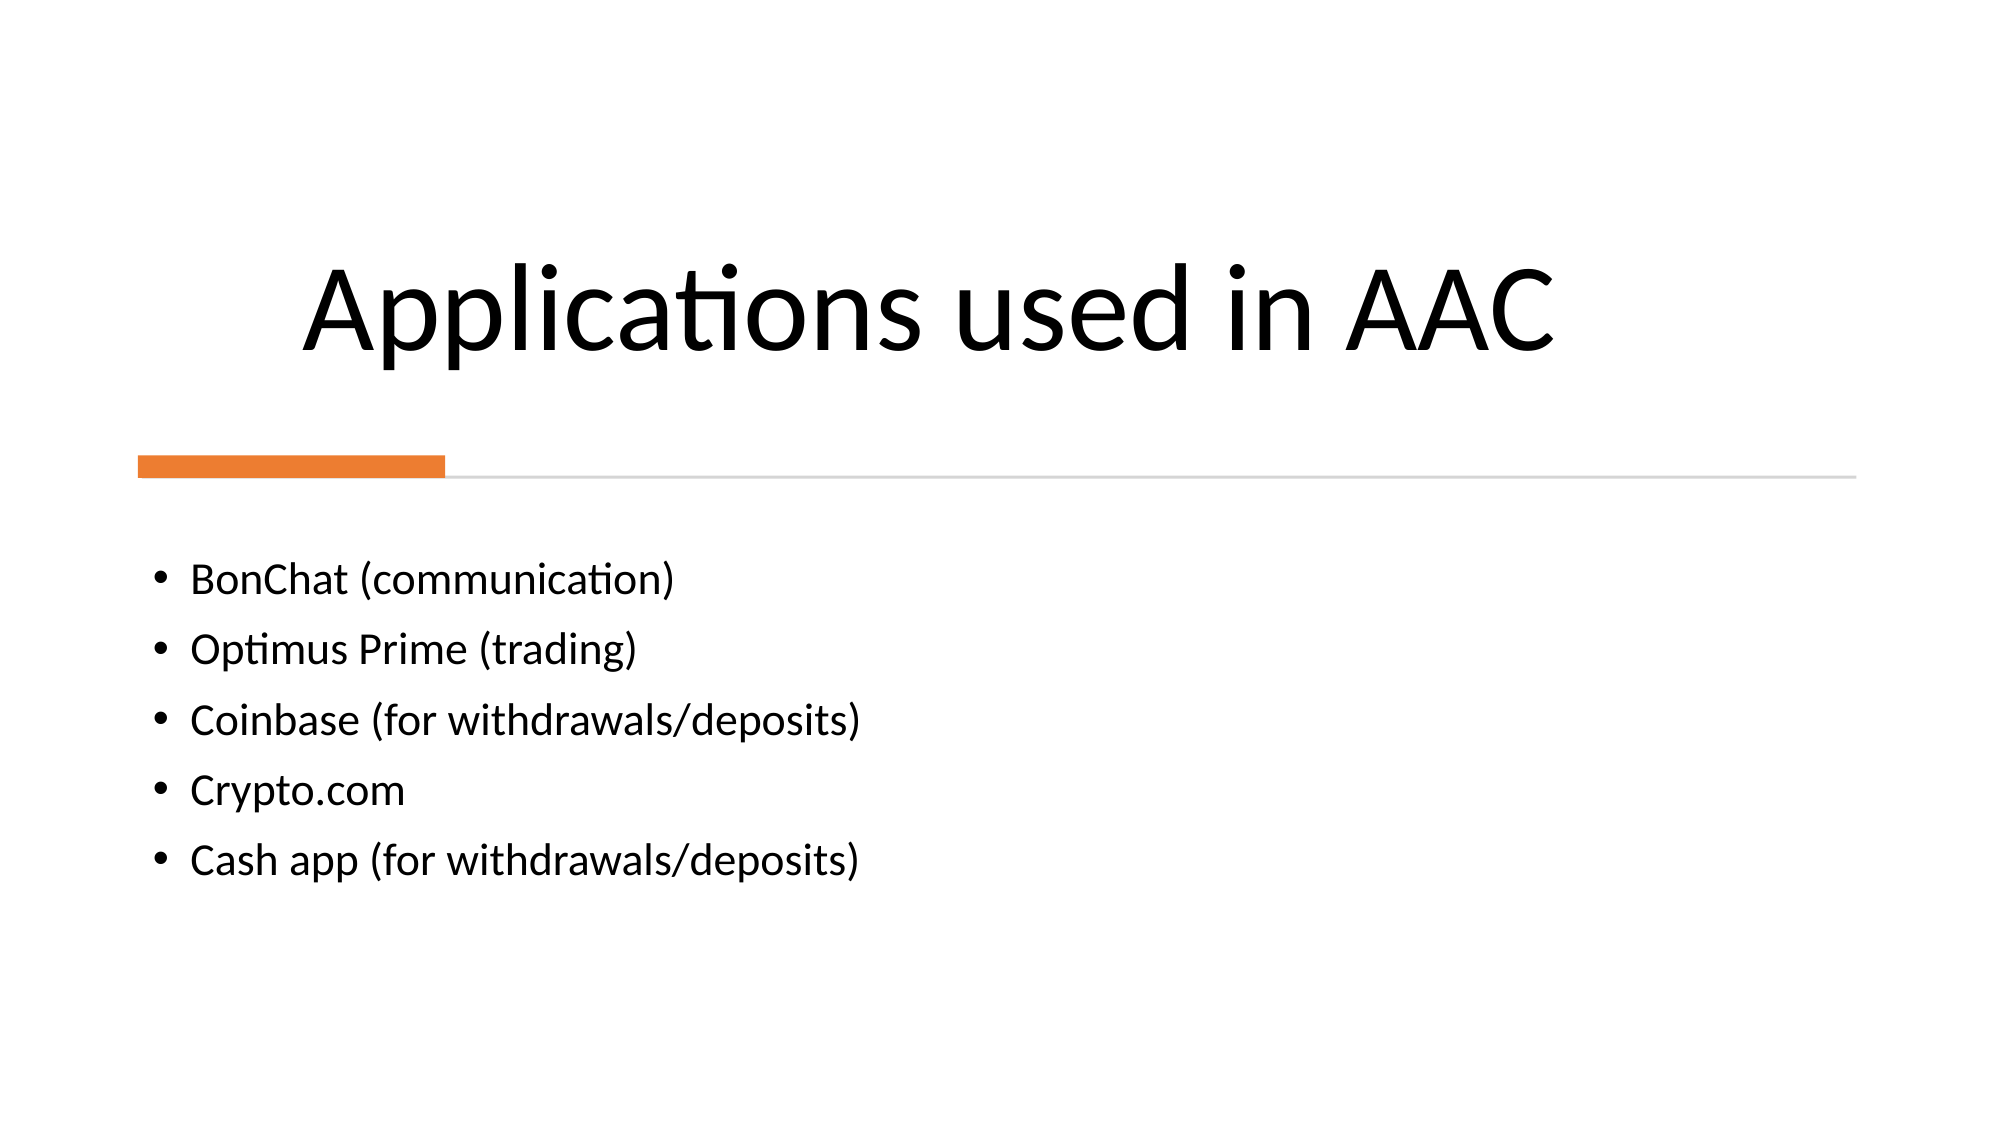

# Applications used in AAC

BonChat (communication)
Optimus Prime (trading)
Coinbase (for withdrawals/deposits)
Crypto.com
Cash app (for withdrawals/deposits)